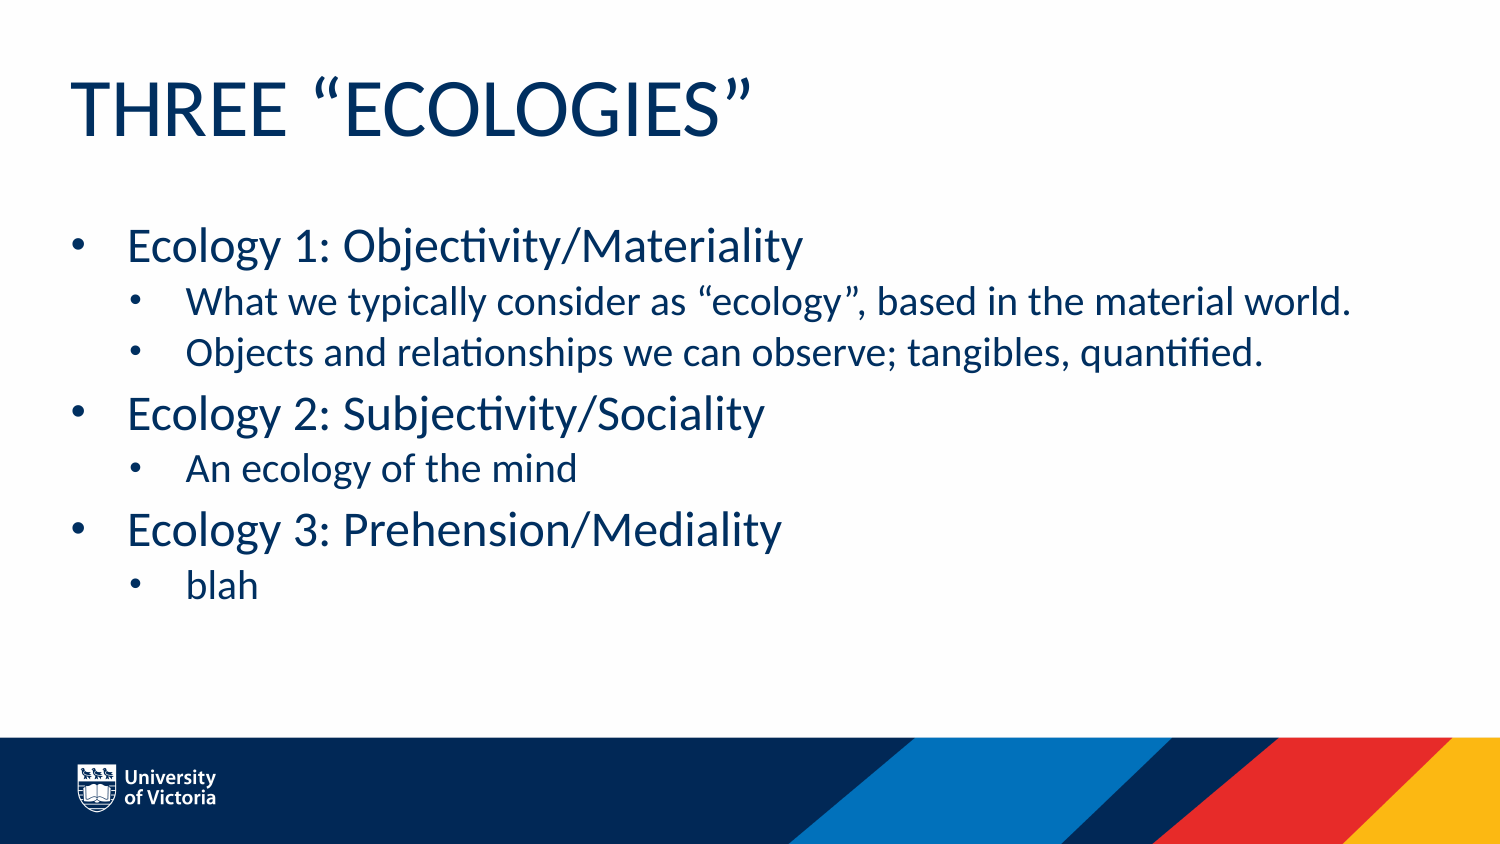

# THREE “Ecologies”
Ecology 1: Objectivity/Materiality
What we typically consider as “ecology”, based in the material world.
Objects and relationships we can observe; tangibles, quantified.
Ecology 2: Subjectivity/Sociality
An ecology of the mind
Ecology 3: Prehension/Mediality
blah